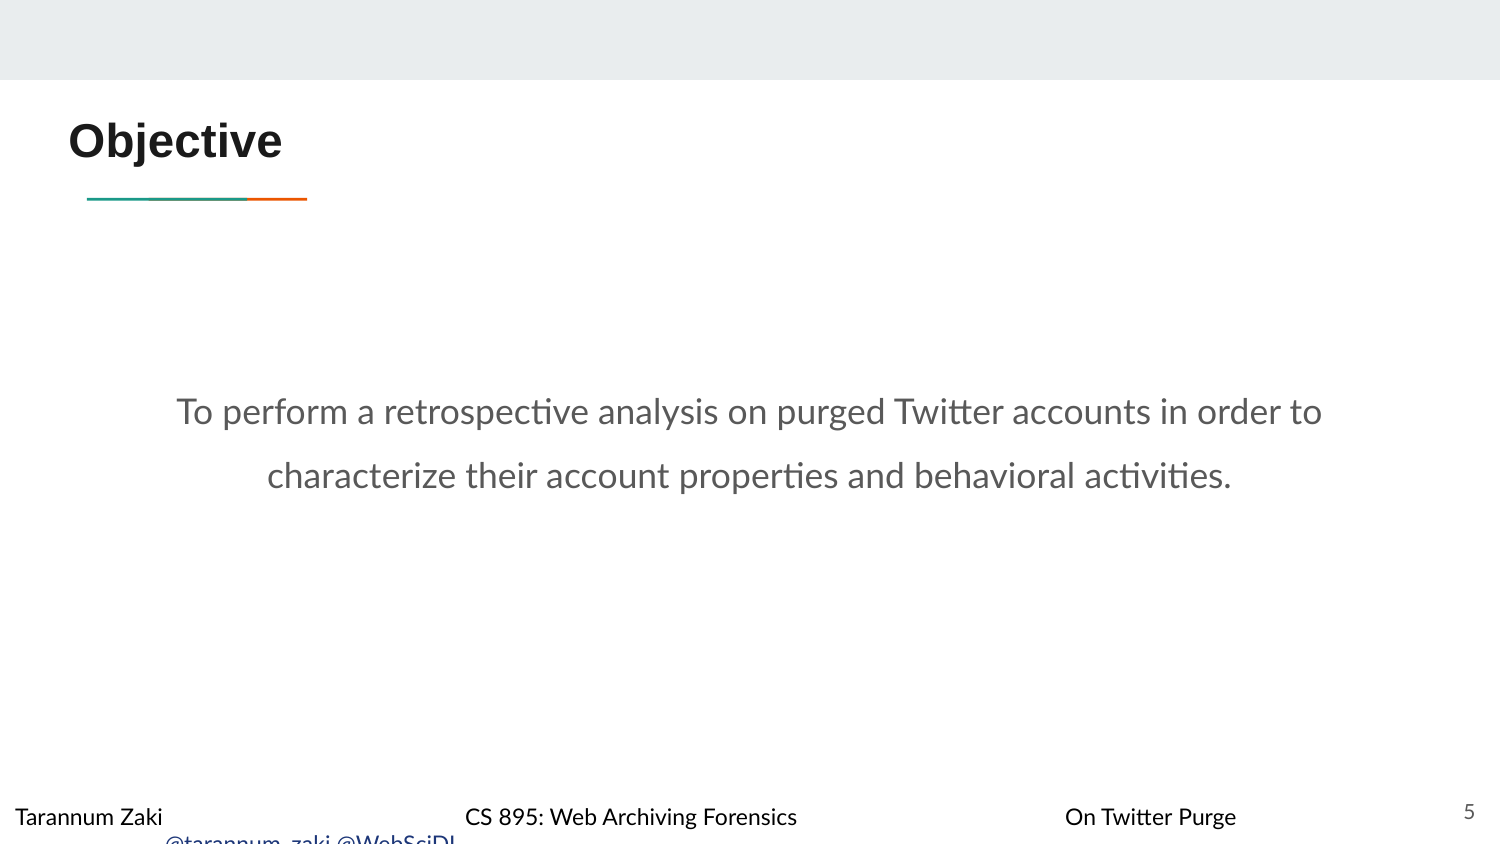

# Objective
To perform a retrospective analysis on purged Twitter accounts in order to characterize their account properties and behavioral activities.
5
Tarannum Zaki			CS 895: Web Archiving Forensics		On Twitter Purge		@tarannum_zaki @WebSciDL